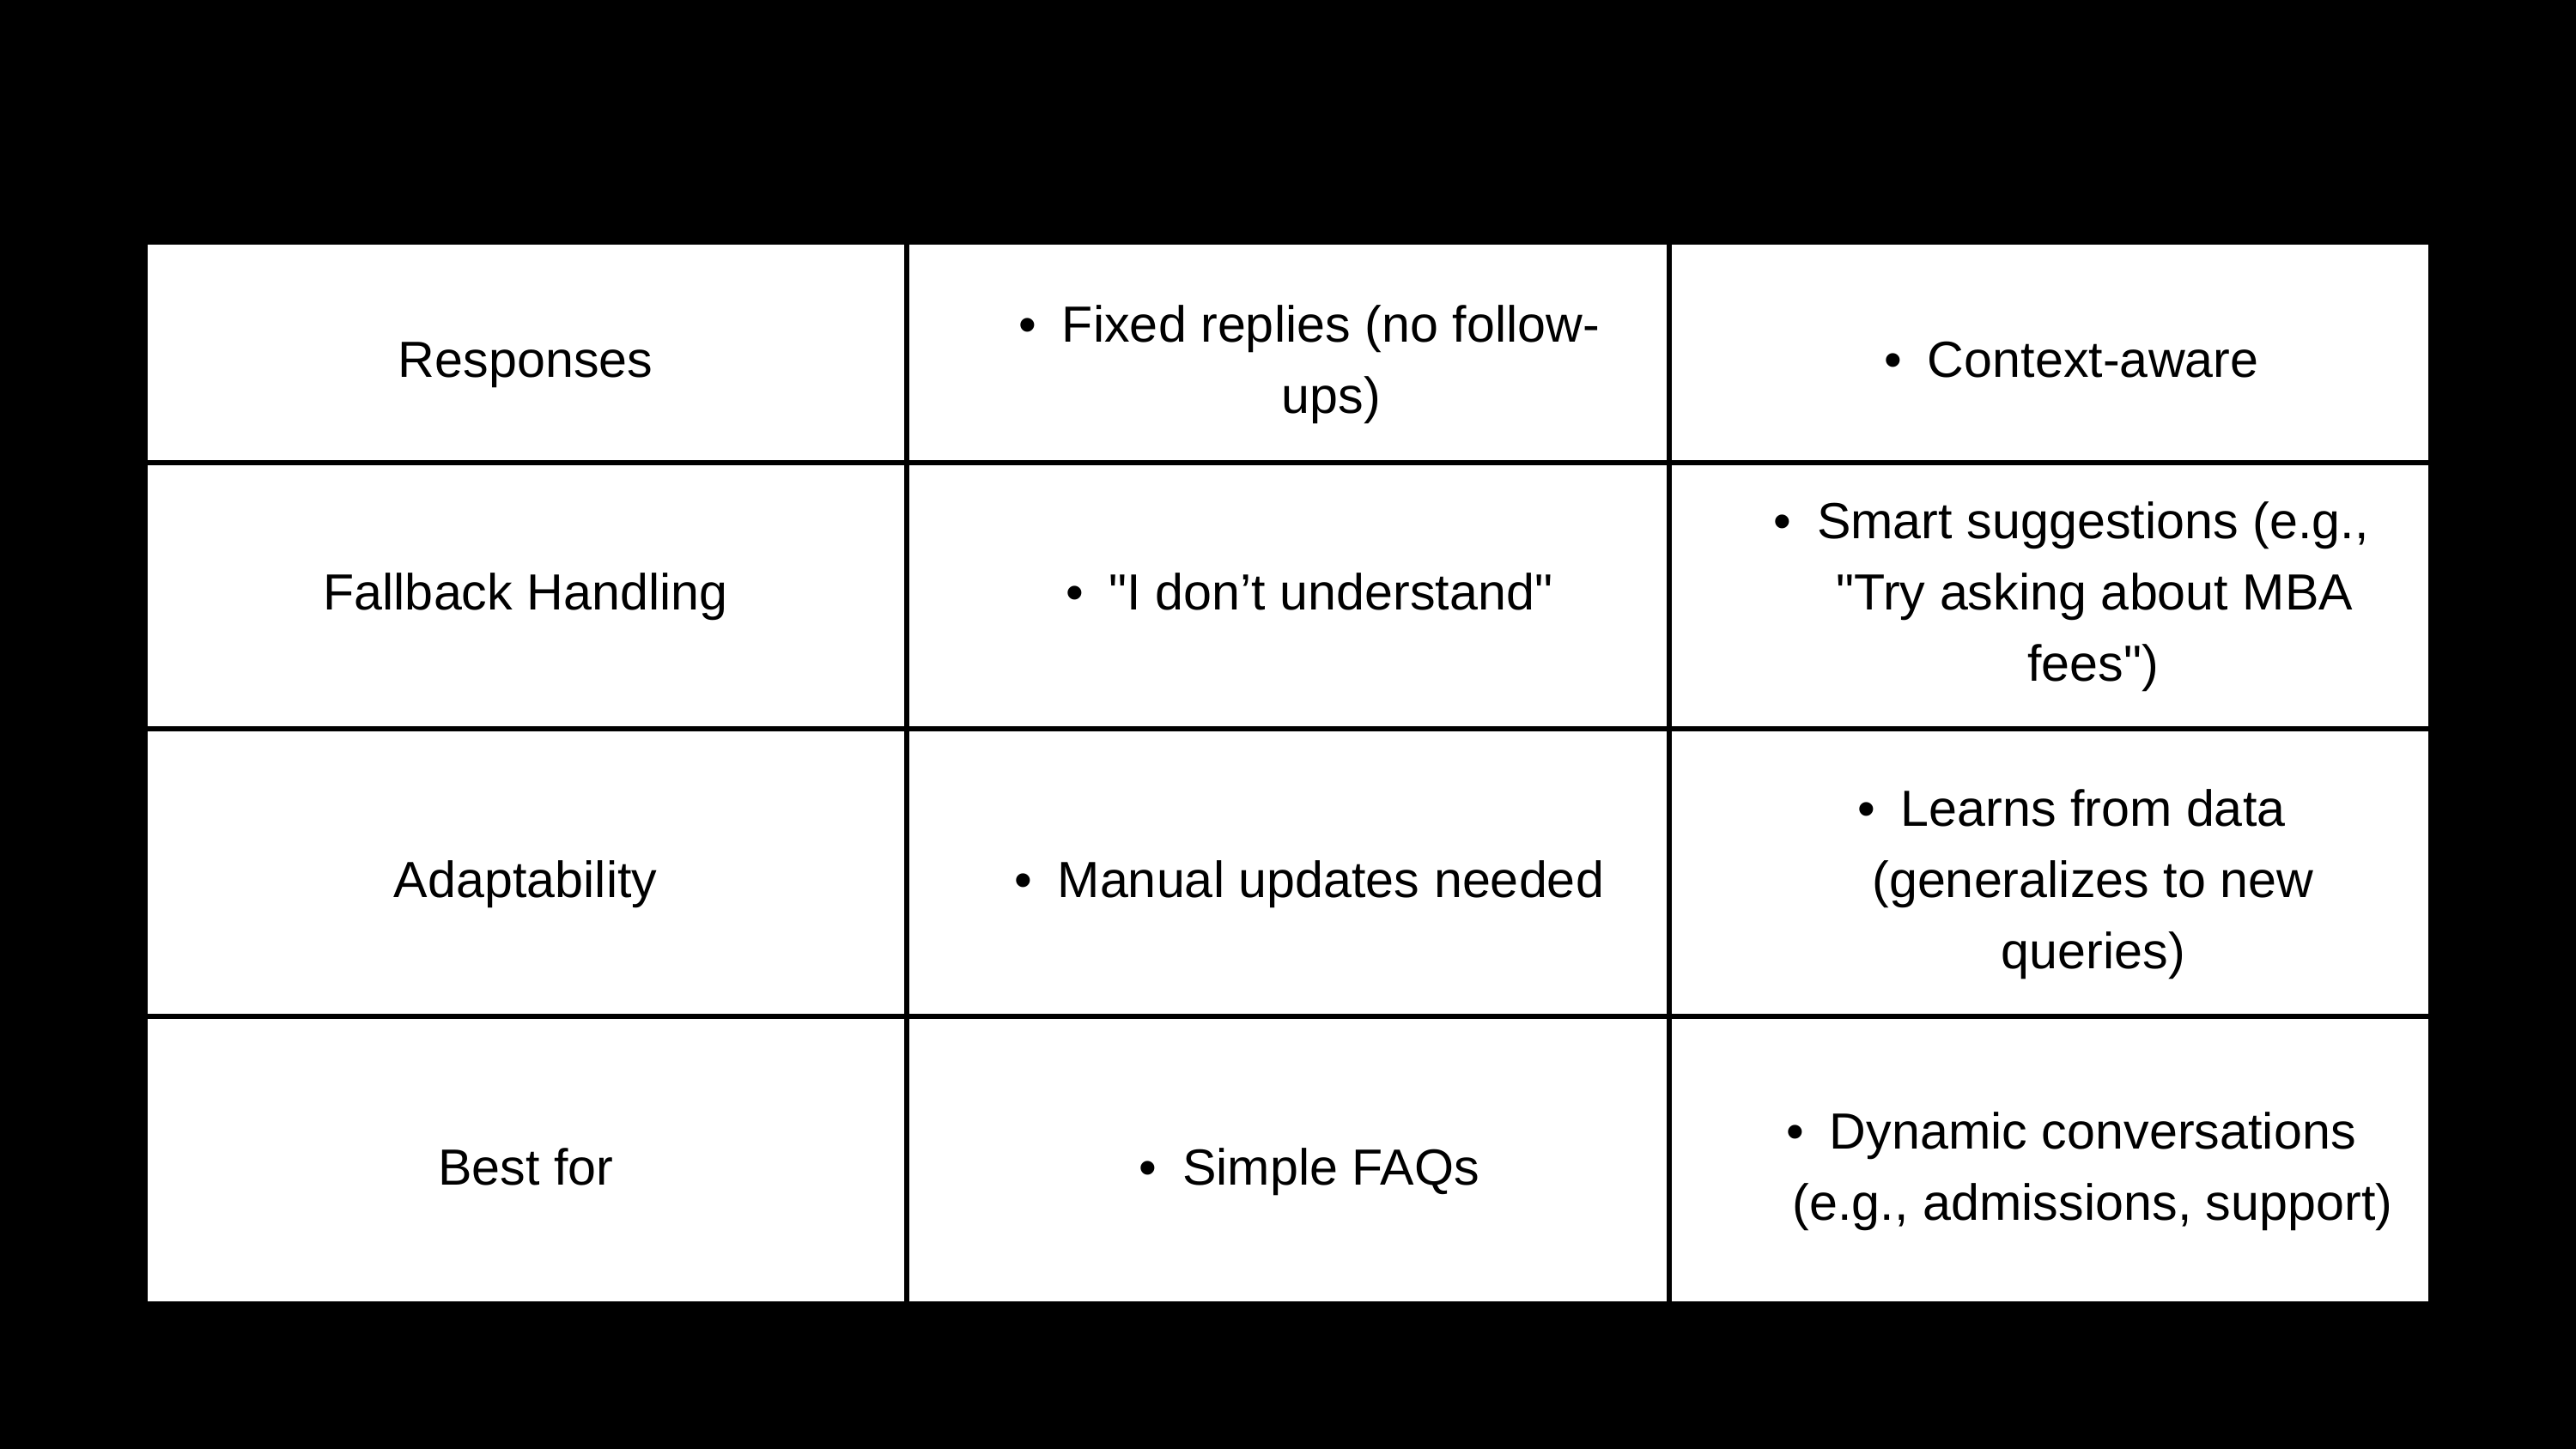

| Responses | Fixed replies (no follow-ups) | Context-aware |
| --- | --- | --- |
| Fallback Handling | "I don’t understand" | Smart suggestions (e.g., "Try asking about MBA fees") |
| --- | --- | --- |
| Adaptability | Manual updates needed | Learns from data (generalizes to new queries) |
| Best for | Simple FAQs | Dynamic conversations (e.g., admissions, support) |